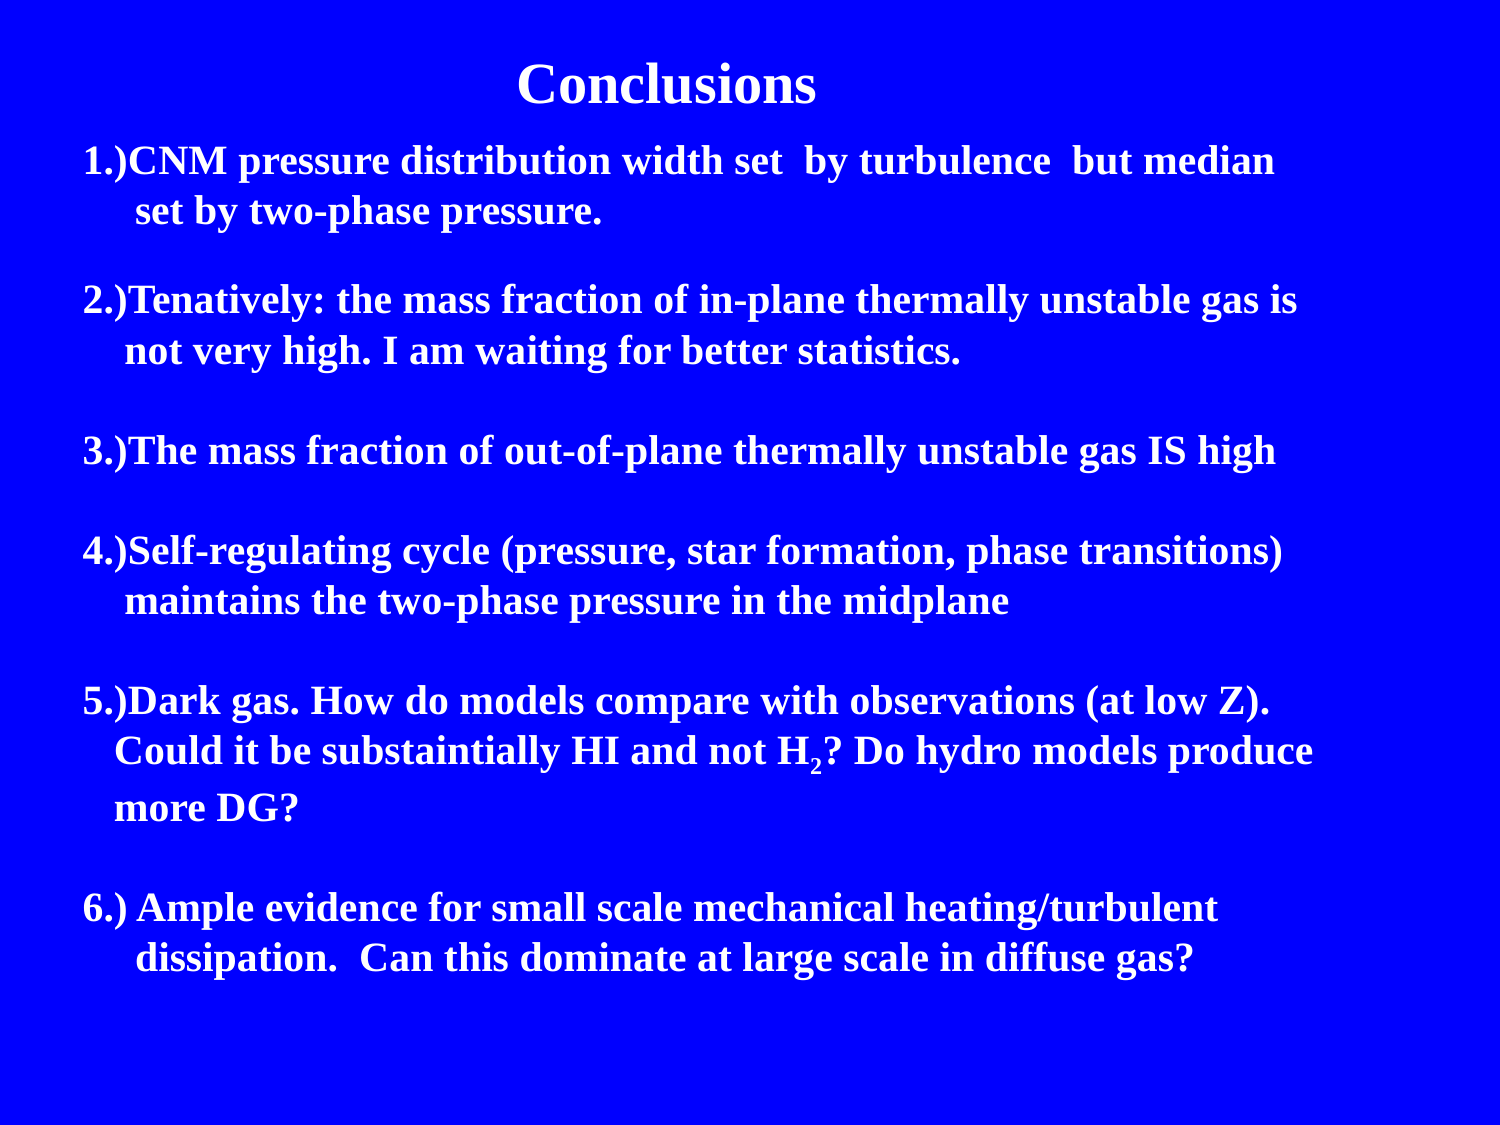

Conclusions
1.)CNM pressure distribution width set  by turbulence  but median
     set by two-phase pressure.

2.)Tenatively: the mass fraction of in-plane thermally unstable gas is
    not very high. I am waiting for better statistics.

3.)The mass fraction of out-of-plane thermally unstable gas IS high

4.)Self-regulating cycle (pressure, star formation, phase transitions)
    maintains the two-phase pressure in the midplane

5.)Dark gas. How do models compare with observations (at low Z).
   Could it be substaintially HI and not H2? Do hydro models produce
   more DG?

6.) Ample evidence for small scale mechanical heating/turbulent
     dissipation.  Can this dominate at large scale in diffuse gas?